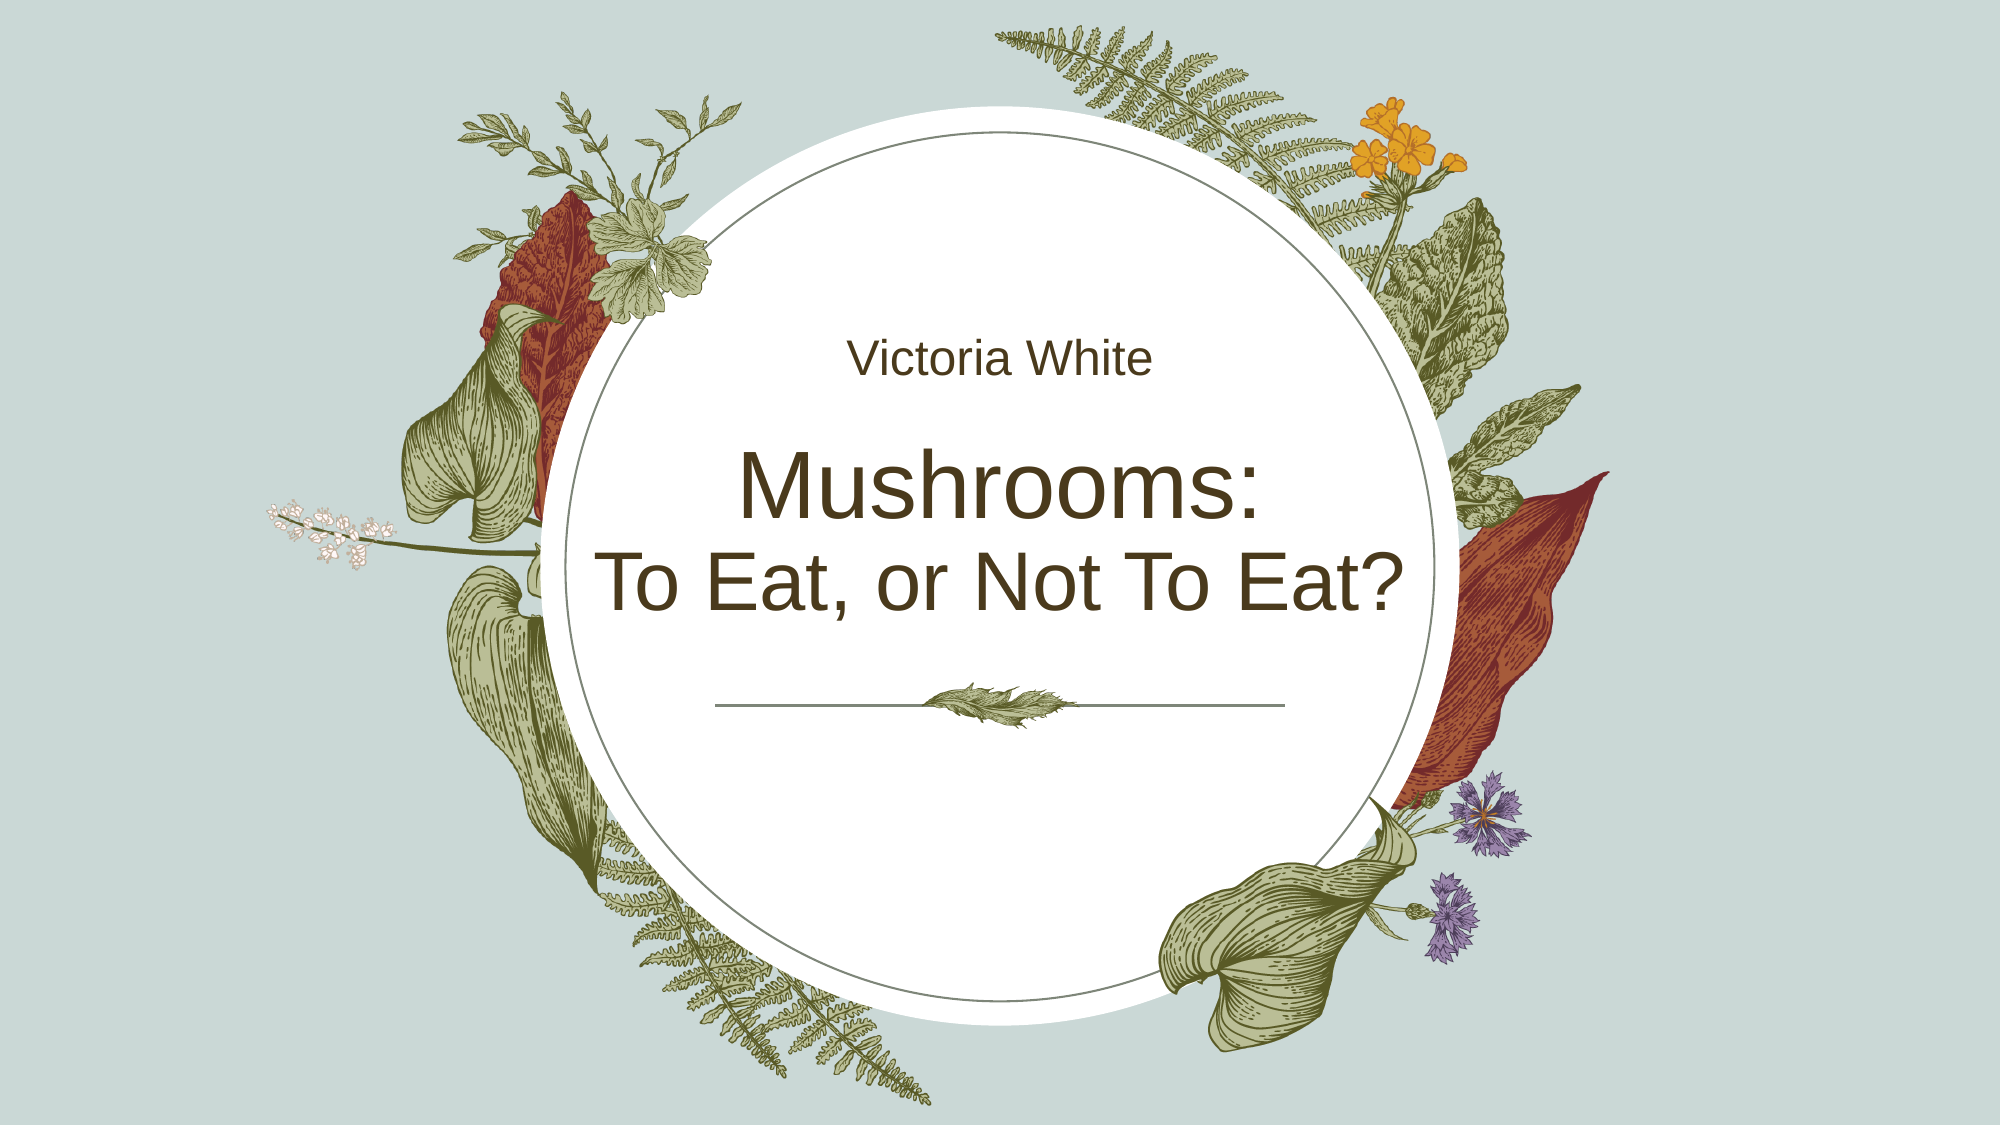

Victoria White​
# Mushrooms: To Eat, or Not To Eat?